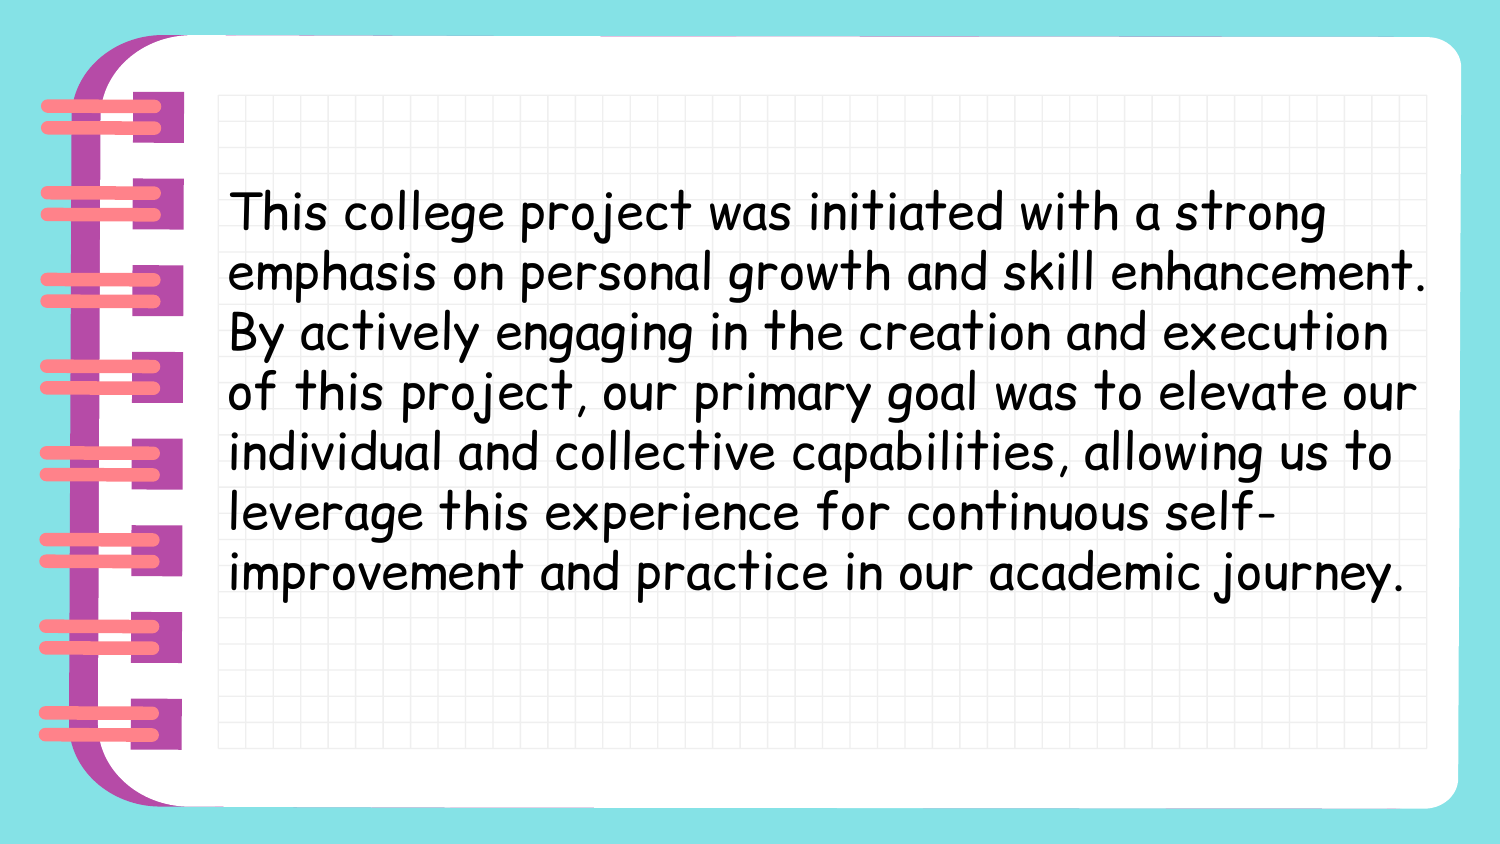

This college project was initiated with a strong emphasis on personal growth and skill enhancement. By actively engaging in the creation and execution of this project, our primary goal was to elevate our individual and collective capabilities, allowing us to leverage this experience for continuous self-improvement and practice in our academic journey.